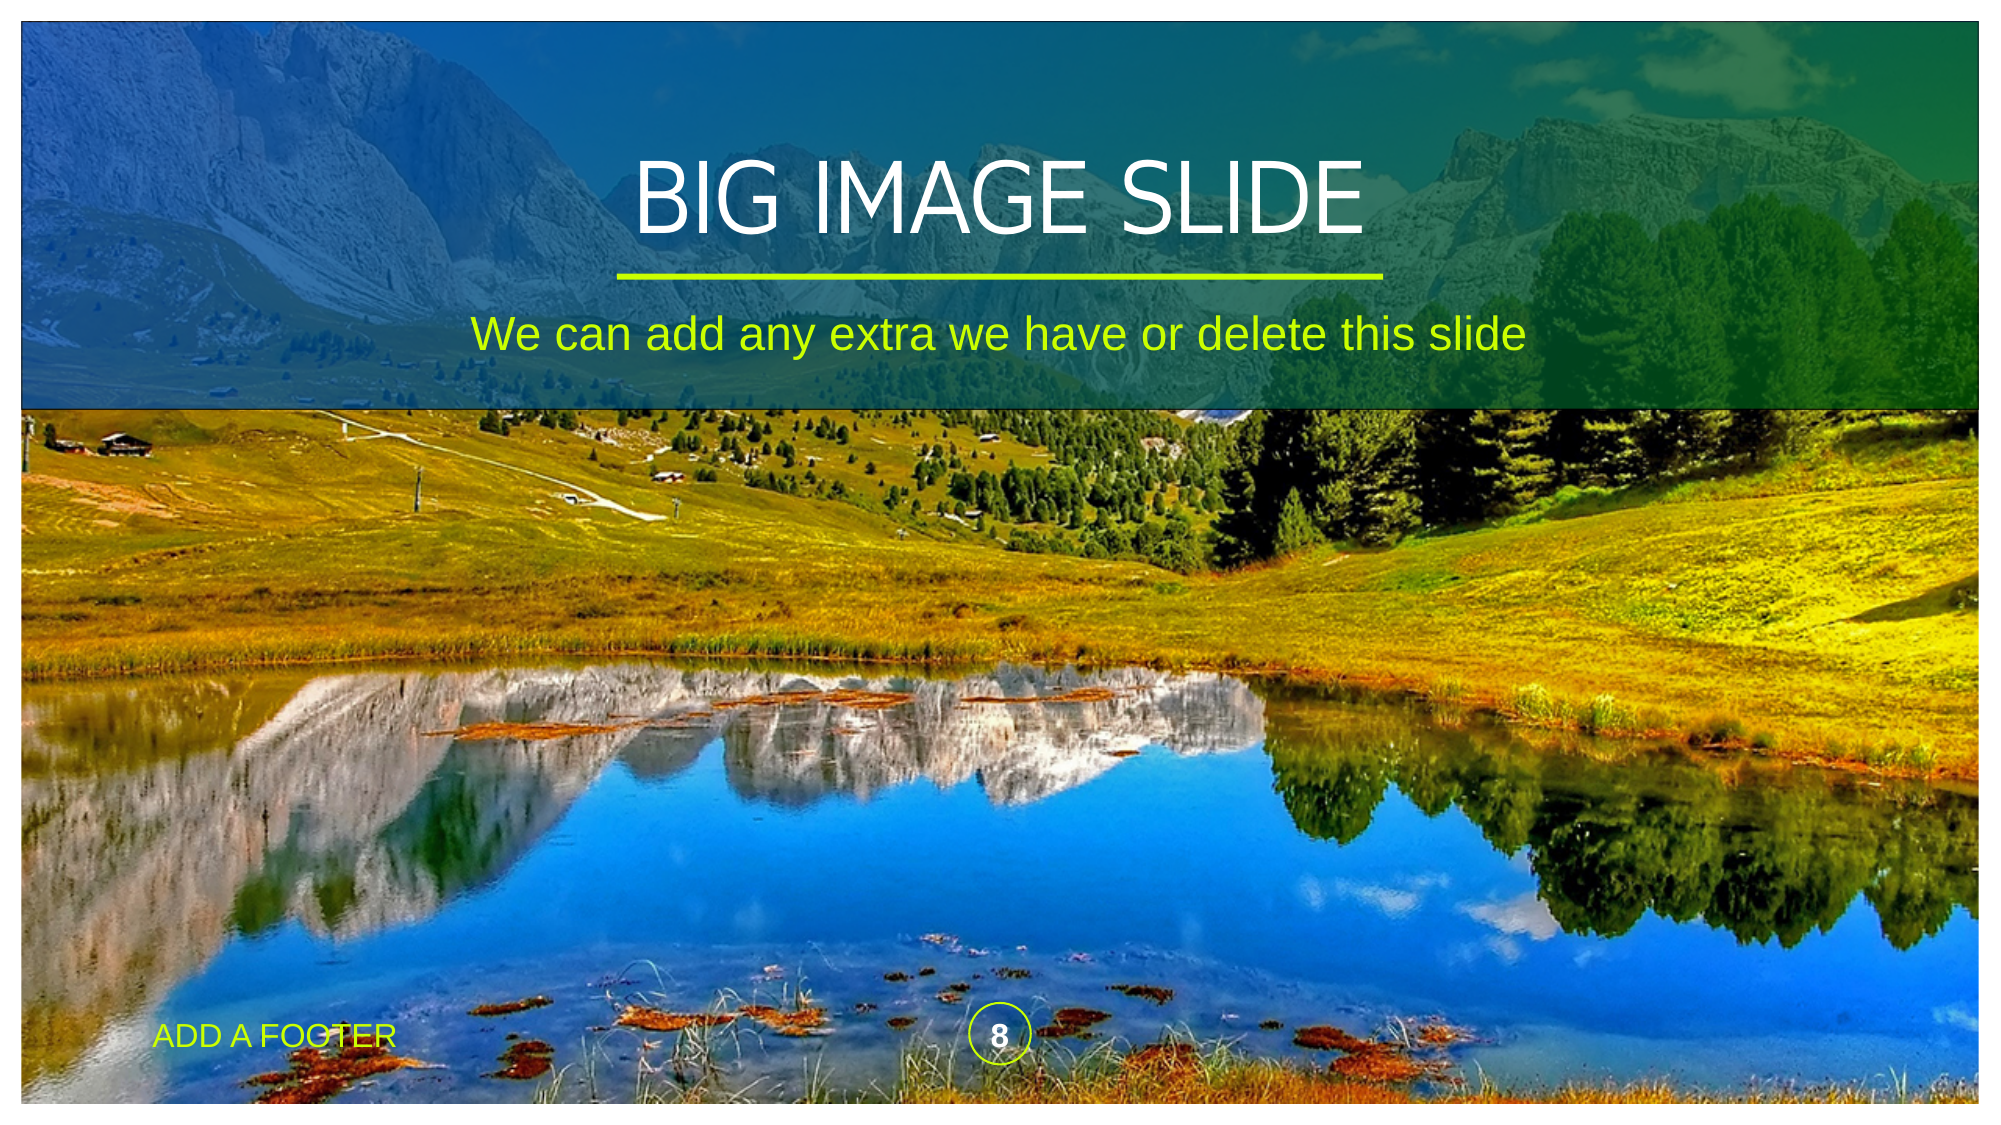

# BIG IMAGE SLIDE
We can add any extra we have or delete this slide
ADD A FOOTER
8